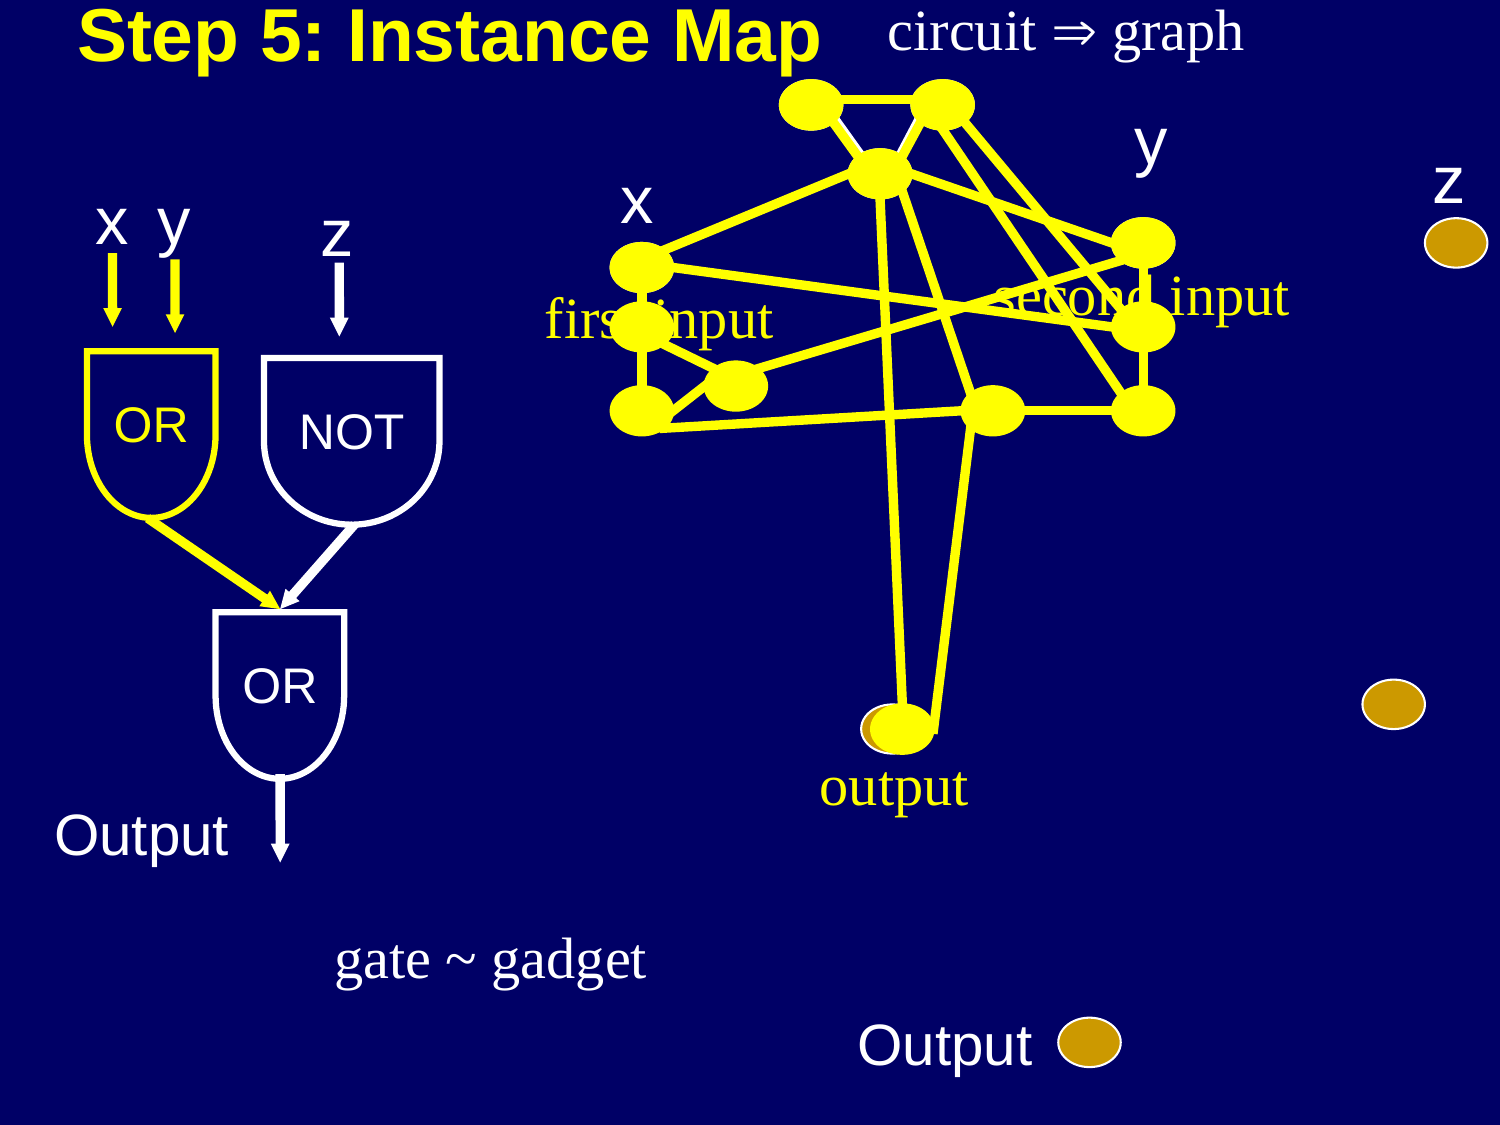

Step 5: Instance Map
circuit ⇒ graph

y
z
x
x
y

z

second input
first input
output

OR

NOT
OR

Output
gate ~ gadget
Output